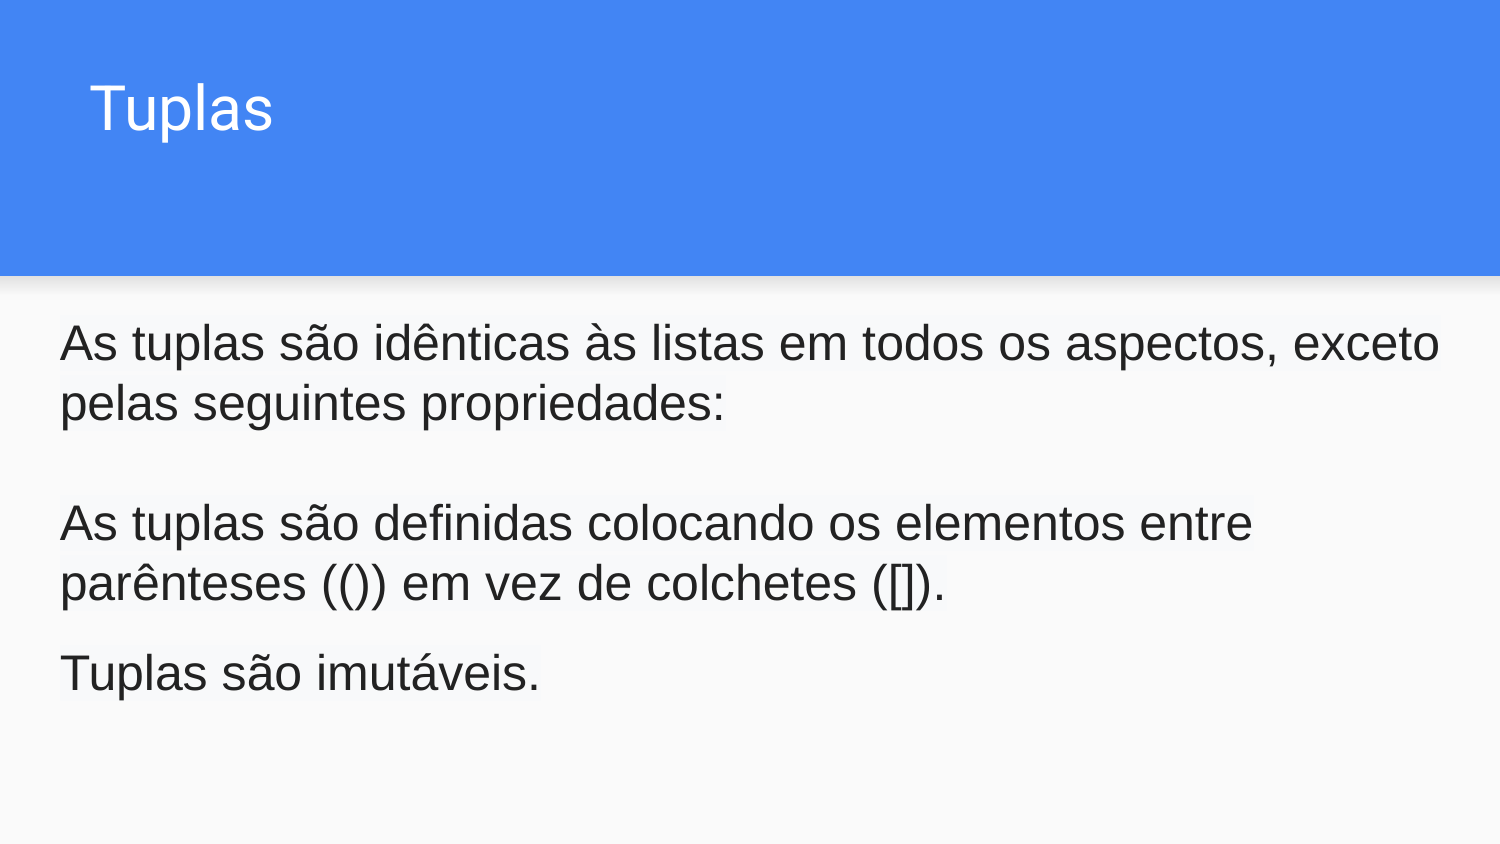

Tuplas
As tuplas são idênticas às listas em todos os aspectos, exceto pelas seguintes propriedades:

As tuplas são definidas colocando os elementos entre parênteses (()) em vez de colchetes ([]).
Tuplas são imutáveis.